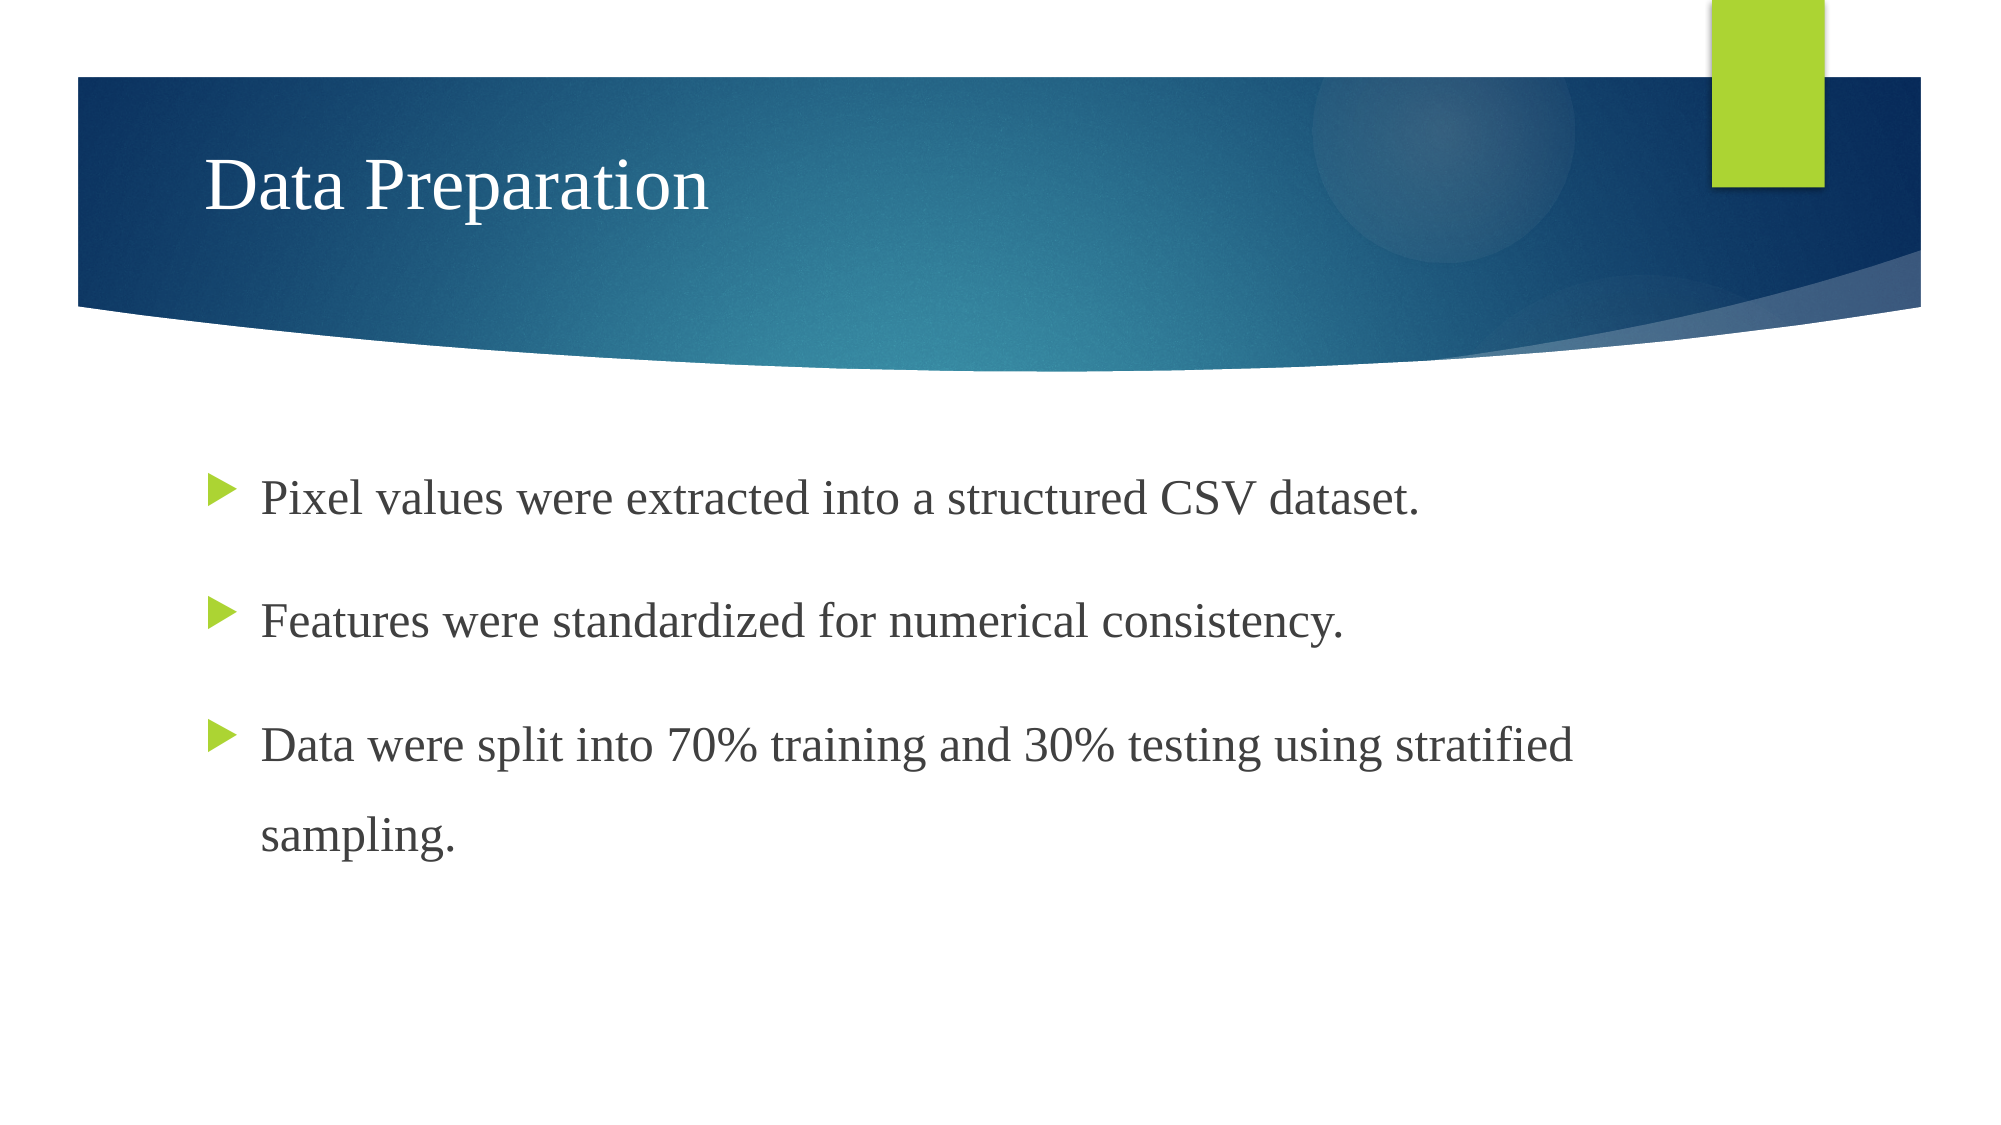

# Data Preparation
Pixel values were extracted into a structured CSV dataset.
Features were standardized for numerical consistency.
Data were split into 70% training and 30% testing using stratified sampling.